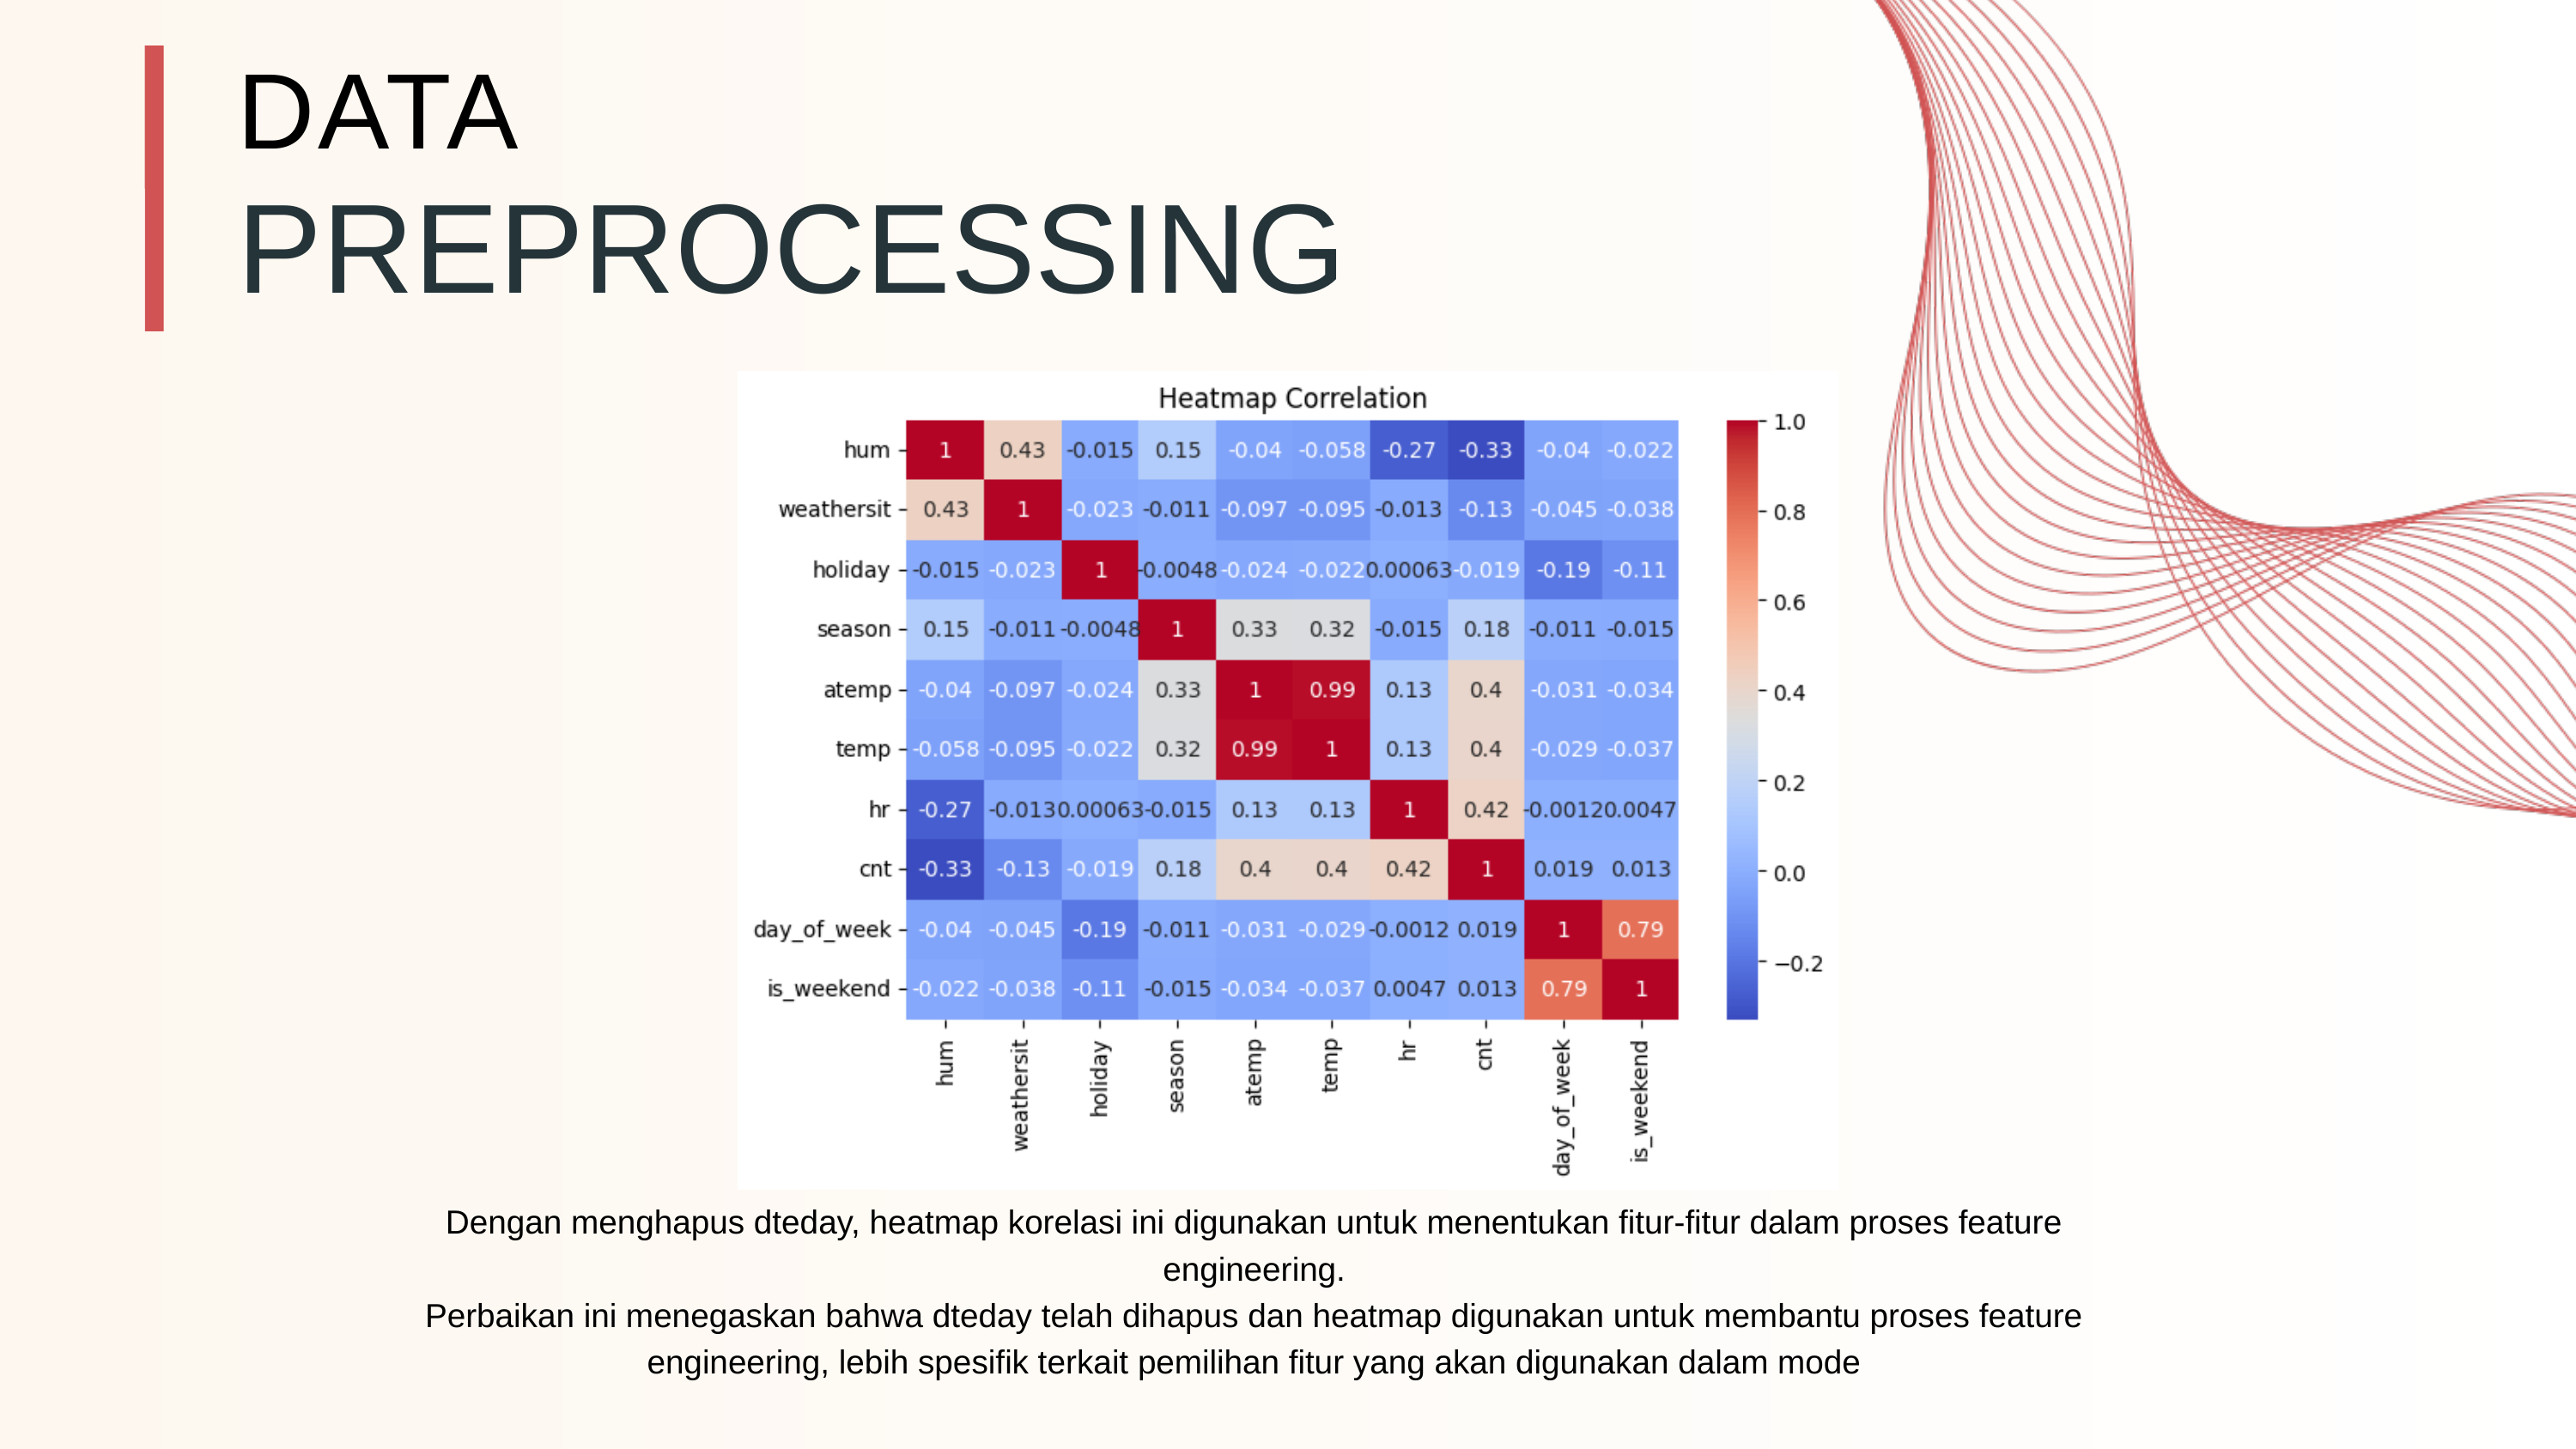

DATA
PREPROCESSING

Dengan menghapus dteday, heatmap korelasi ini digunakan untuk menentukan fitur-fitur dalam proses feature engineering.
Perbaikan ini menegaskan bahwa dteday telah dihapus dan heatmap digunakan untuk membantu proses feature engineering, lebih spesifik terkait pemilihan fitur yang akan digunakan dalam mode